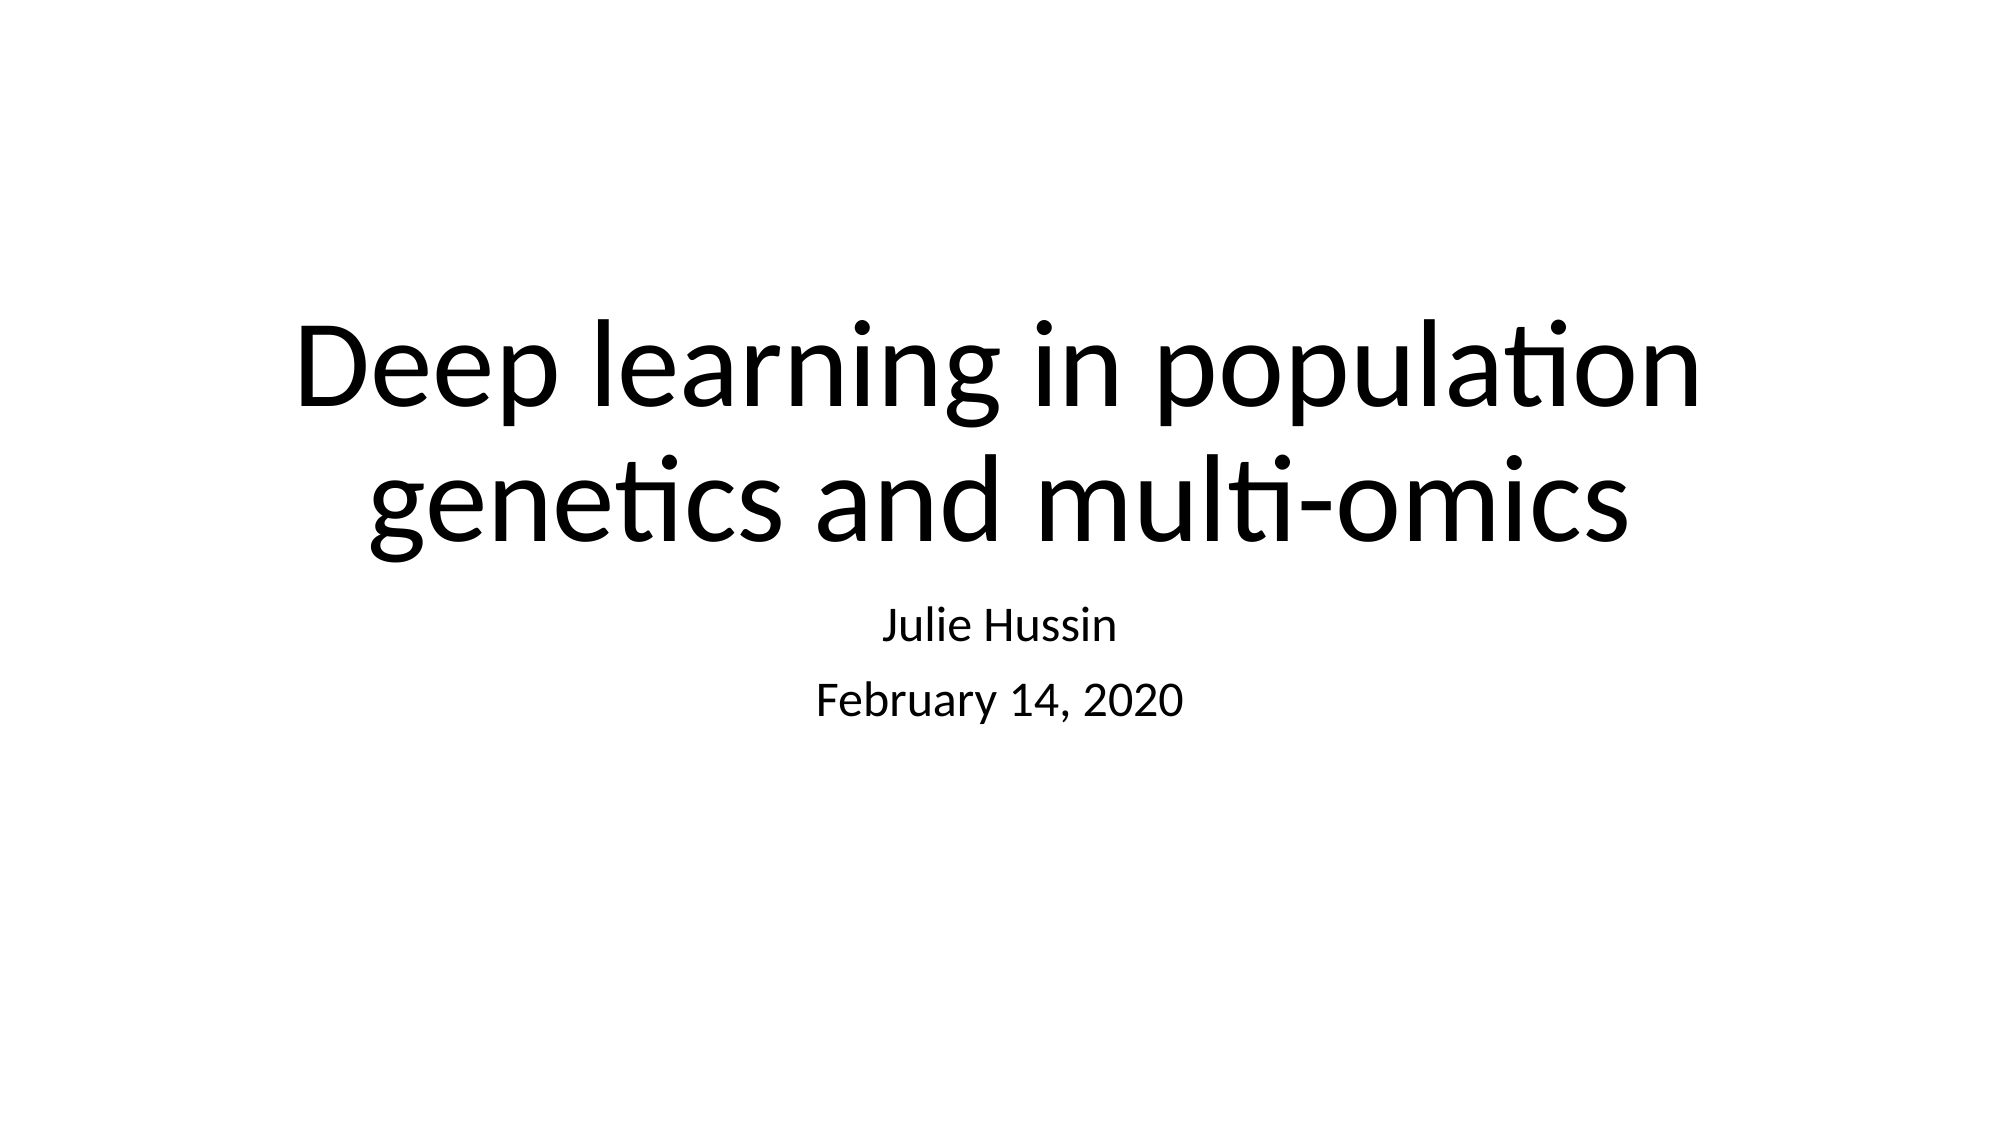

# Deep learning in population genetics and multi-omics
Julie Hussin
February 14, 2020